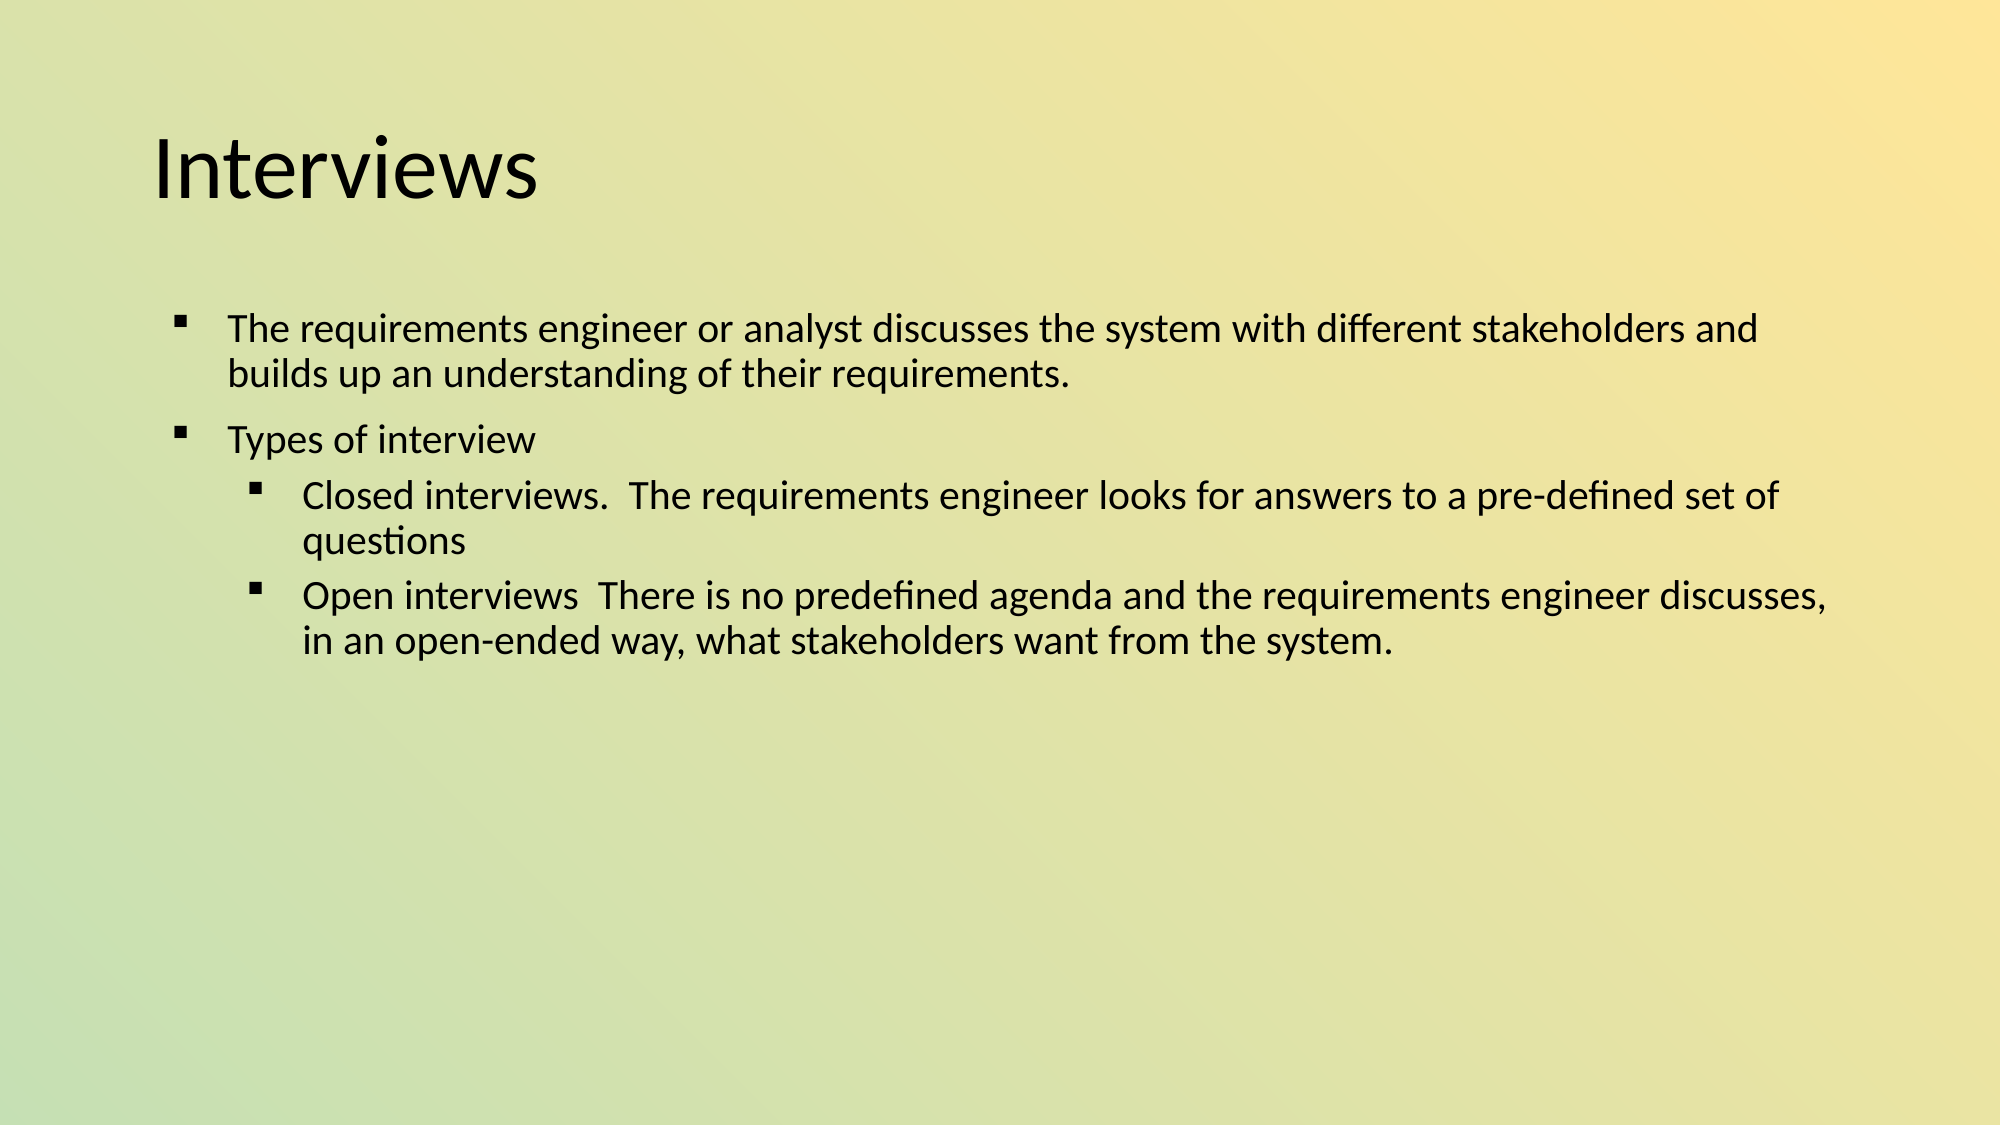

# Interviews
The requirements engineer or analyst discusses the system with different stakeholders and builds up an understanding of their requirements.
Types of interview
Closed interviews.  The requirements engineer looks for answers to a pre-defined set of questions
Open interviews  There is no predefined agenda and the requirements engineer discusses, in an open-ended way, what stakeholders want from the system.